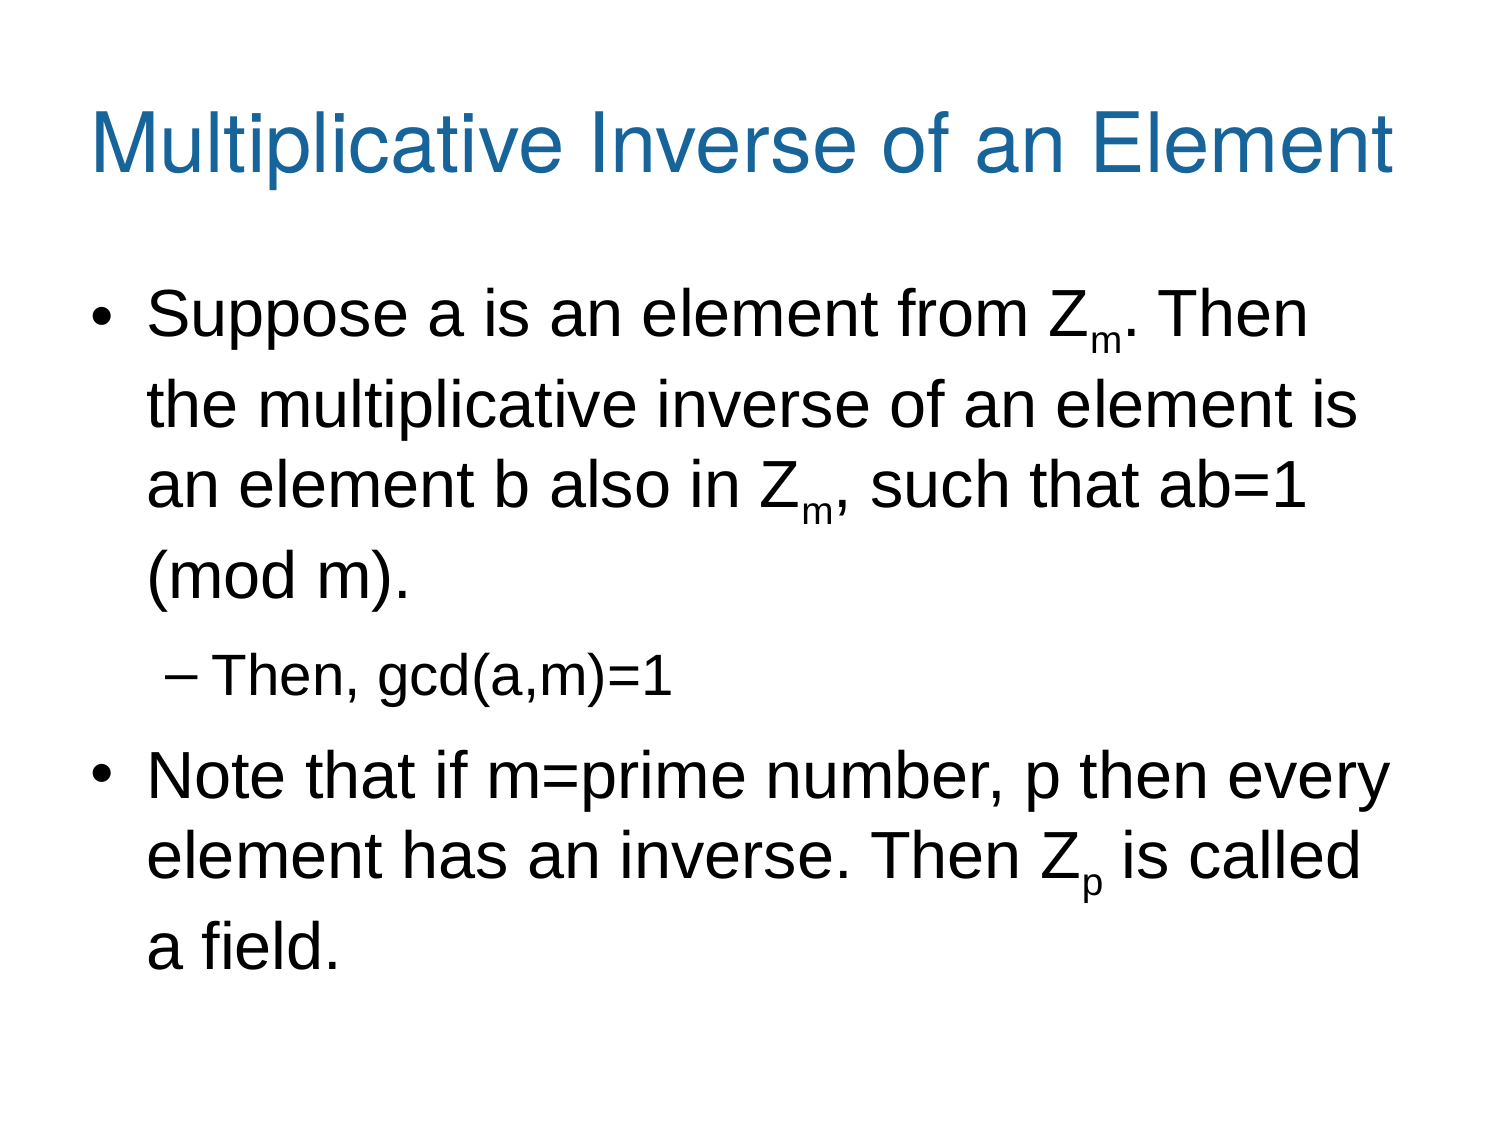

# Multiplicative Inverse of an Element
Suppose a is an element from Zm. Then the multiplicative inverse of an element is an element b also in Zm, such that ab=1 (mod m).
Then, gcd(a,m)=1
Note that if m=prime number, p then every element has an inverse. Then Zp is called a field.